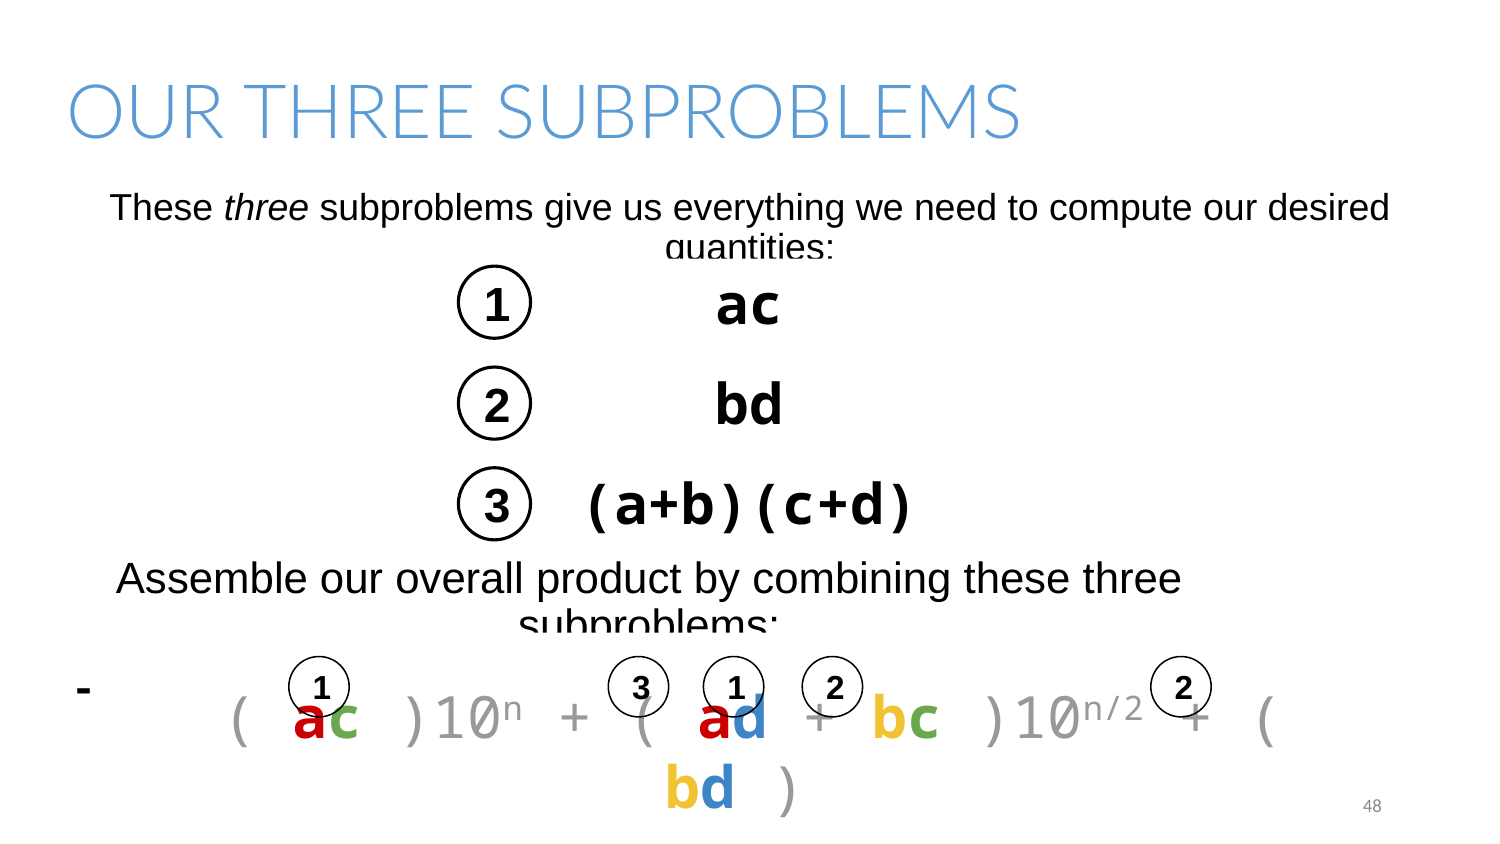

# OUR THREE SUBPROBLEMS
These three subproblems give us everything we need to compute our desired quantities:
ac
1
bd
2
(a+b)(c+d)
3
Assemble our overall product by combining these three subproblems:

-    -
2
2
1
1
3
 ( ac )10n + ( ad + bc )10n/2 + ( bd )
48